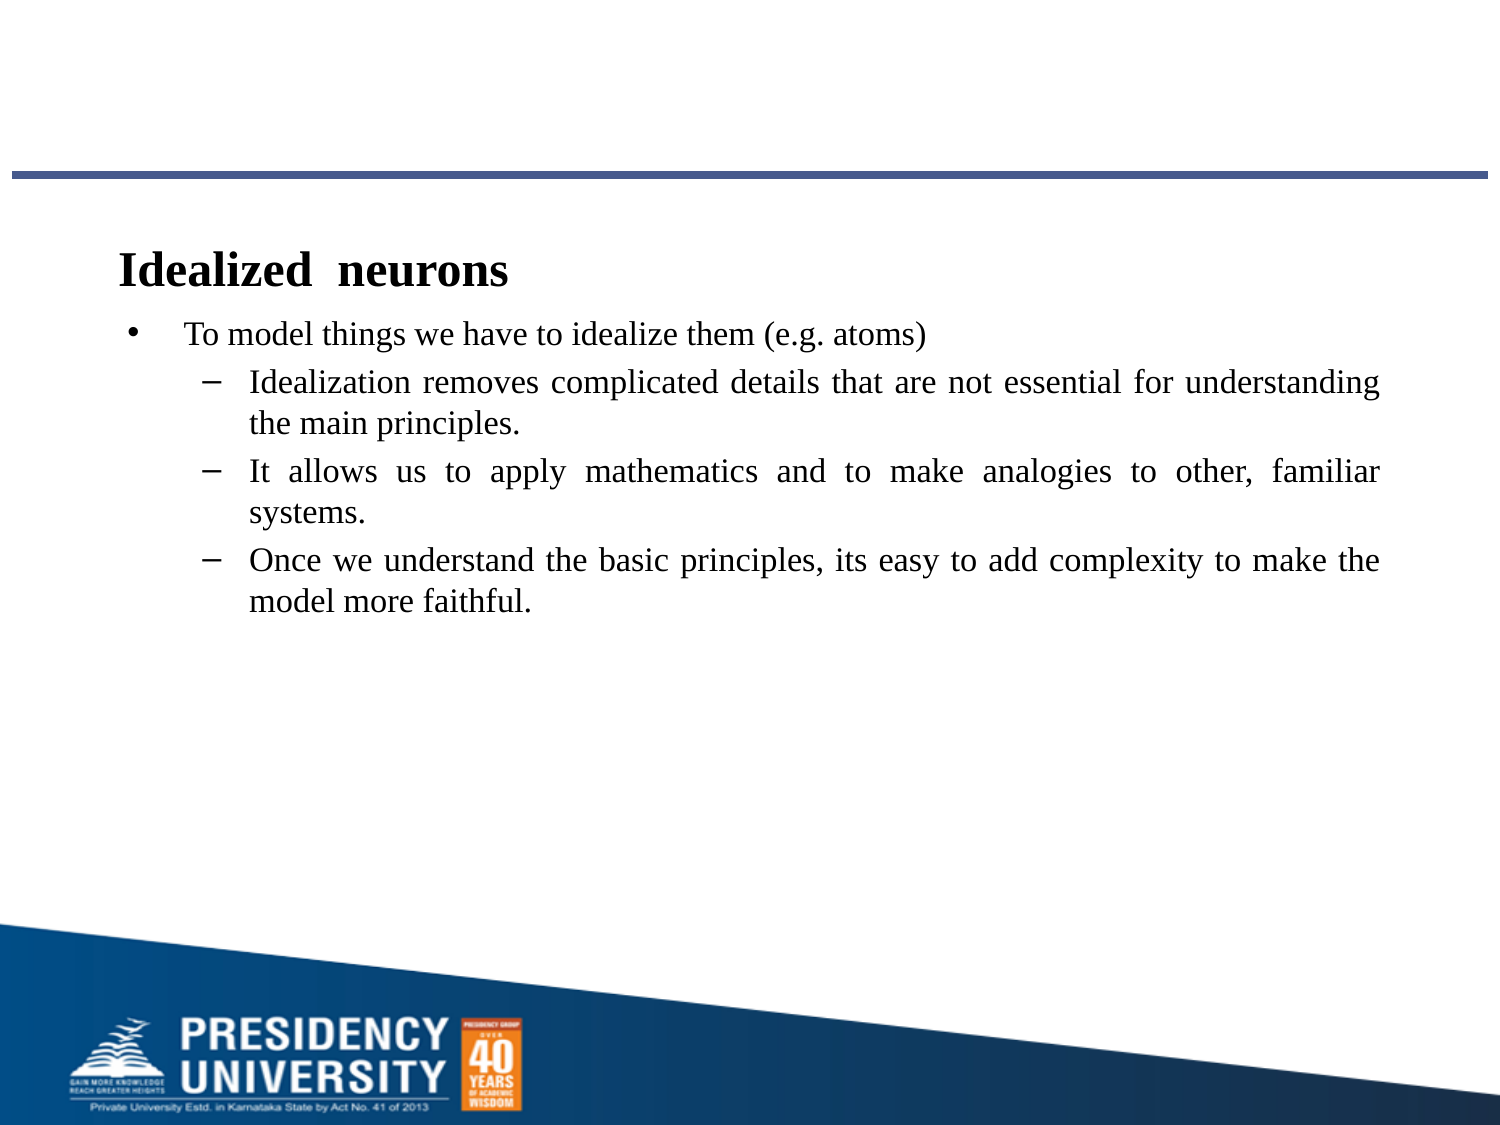

# Idealized  neurons
To model things we have to idealize them (e.g. atoms)
Idealization removes complicated details that are not essential for understanding the main principles.
It allows us to apply mathematics and to make analogies to other, familiar systems.
Once we understand the basic principles, its easy to add complexity to make the model more faithful.